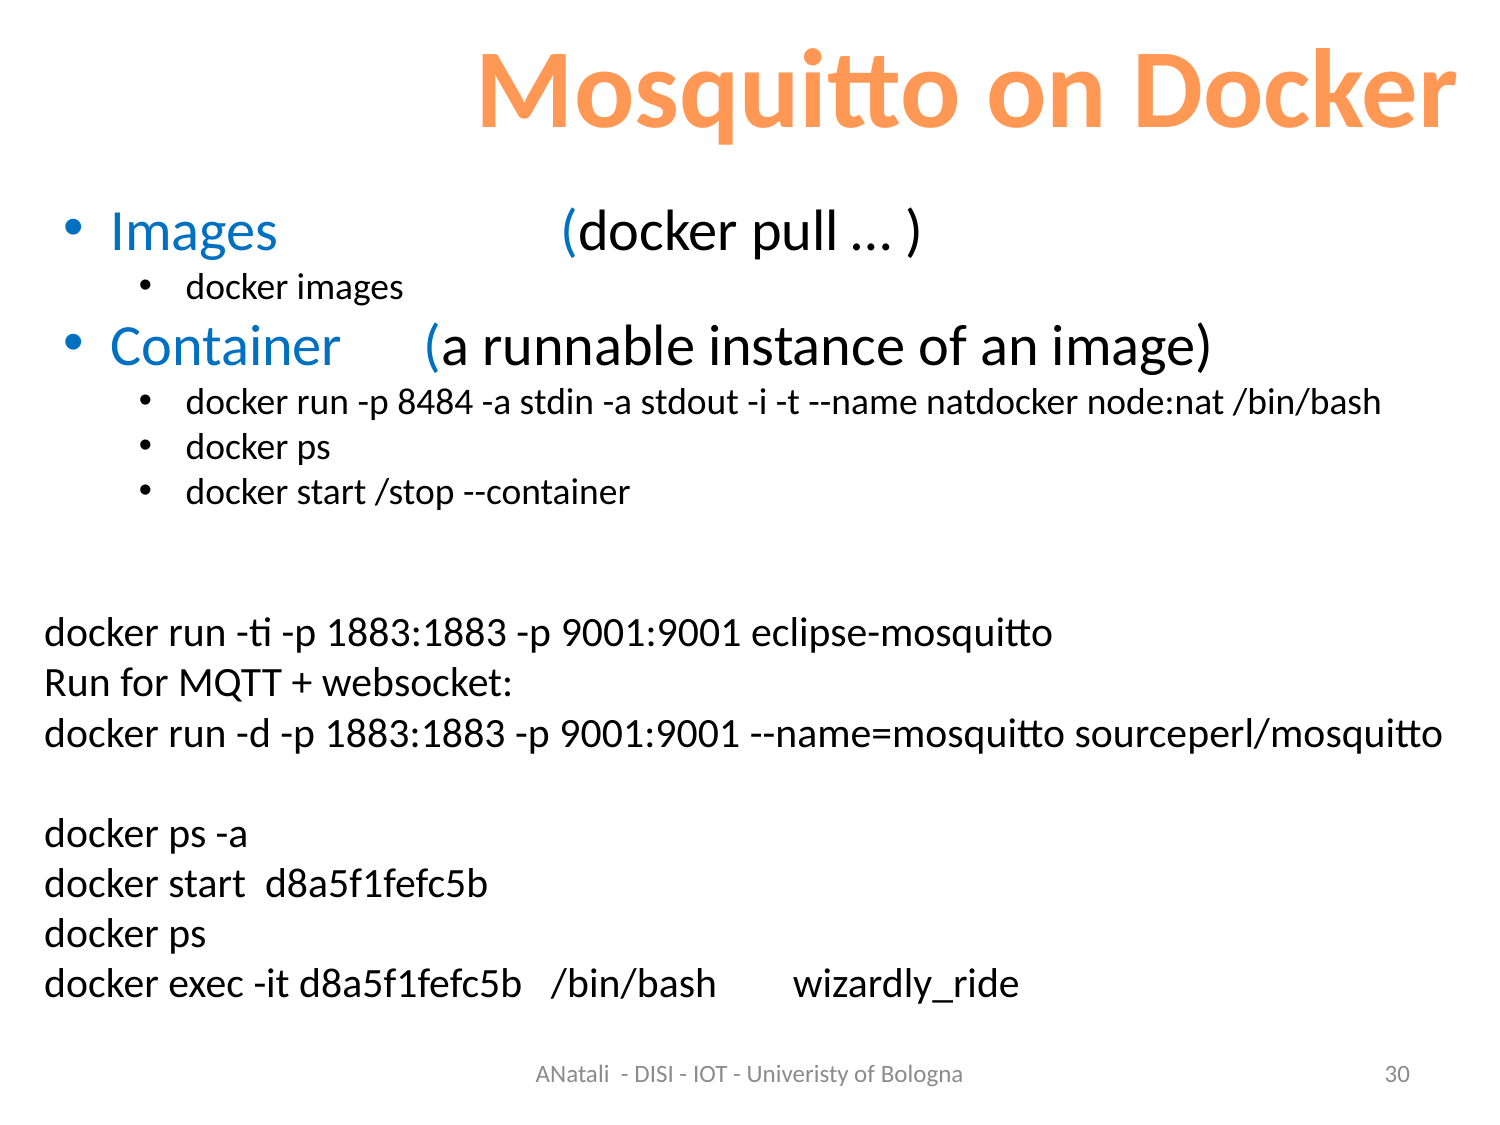

Mosquitto on Docker
Images     		(docker pull … )
docker images
Container	 (a runnable instance of an image)
docker run -p 8484 -a stdin -a stdout -i -t --name natdocker node:nat /bin/bash
docker ps
docker start /stop --container

docker run -ti -p 1883:1883 -p 9001:9001 eclipse-mosquitto
Run for MQTT + websocket:
docker run -d -p 1883:1883 -p 9001:9001 --name=mosquitto sourceperl/mosquitto

docker ps -a
docker start  d8a5f1fefc5b
docker ps
docker exec -it d8a5f1fefc5b   /bin/bash        wizardly_ride
ANatali  - DISI - IOT - Univeristy of Bologna
30